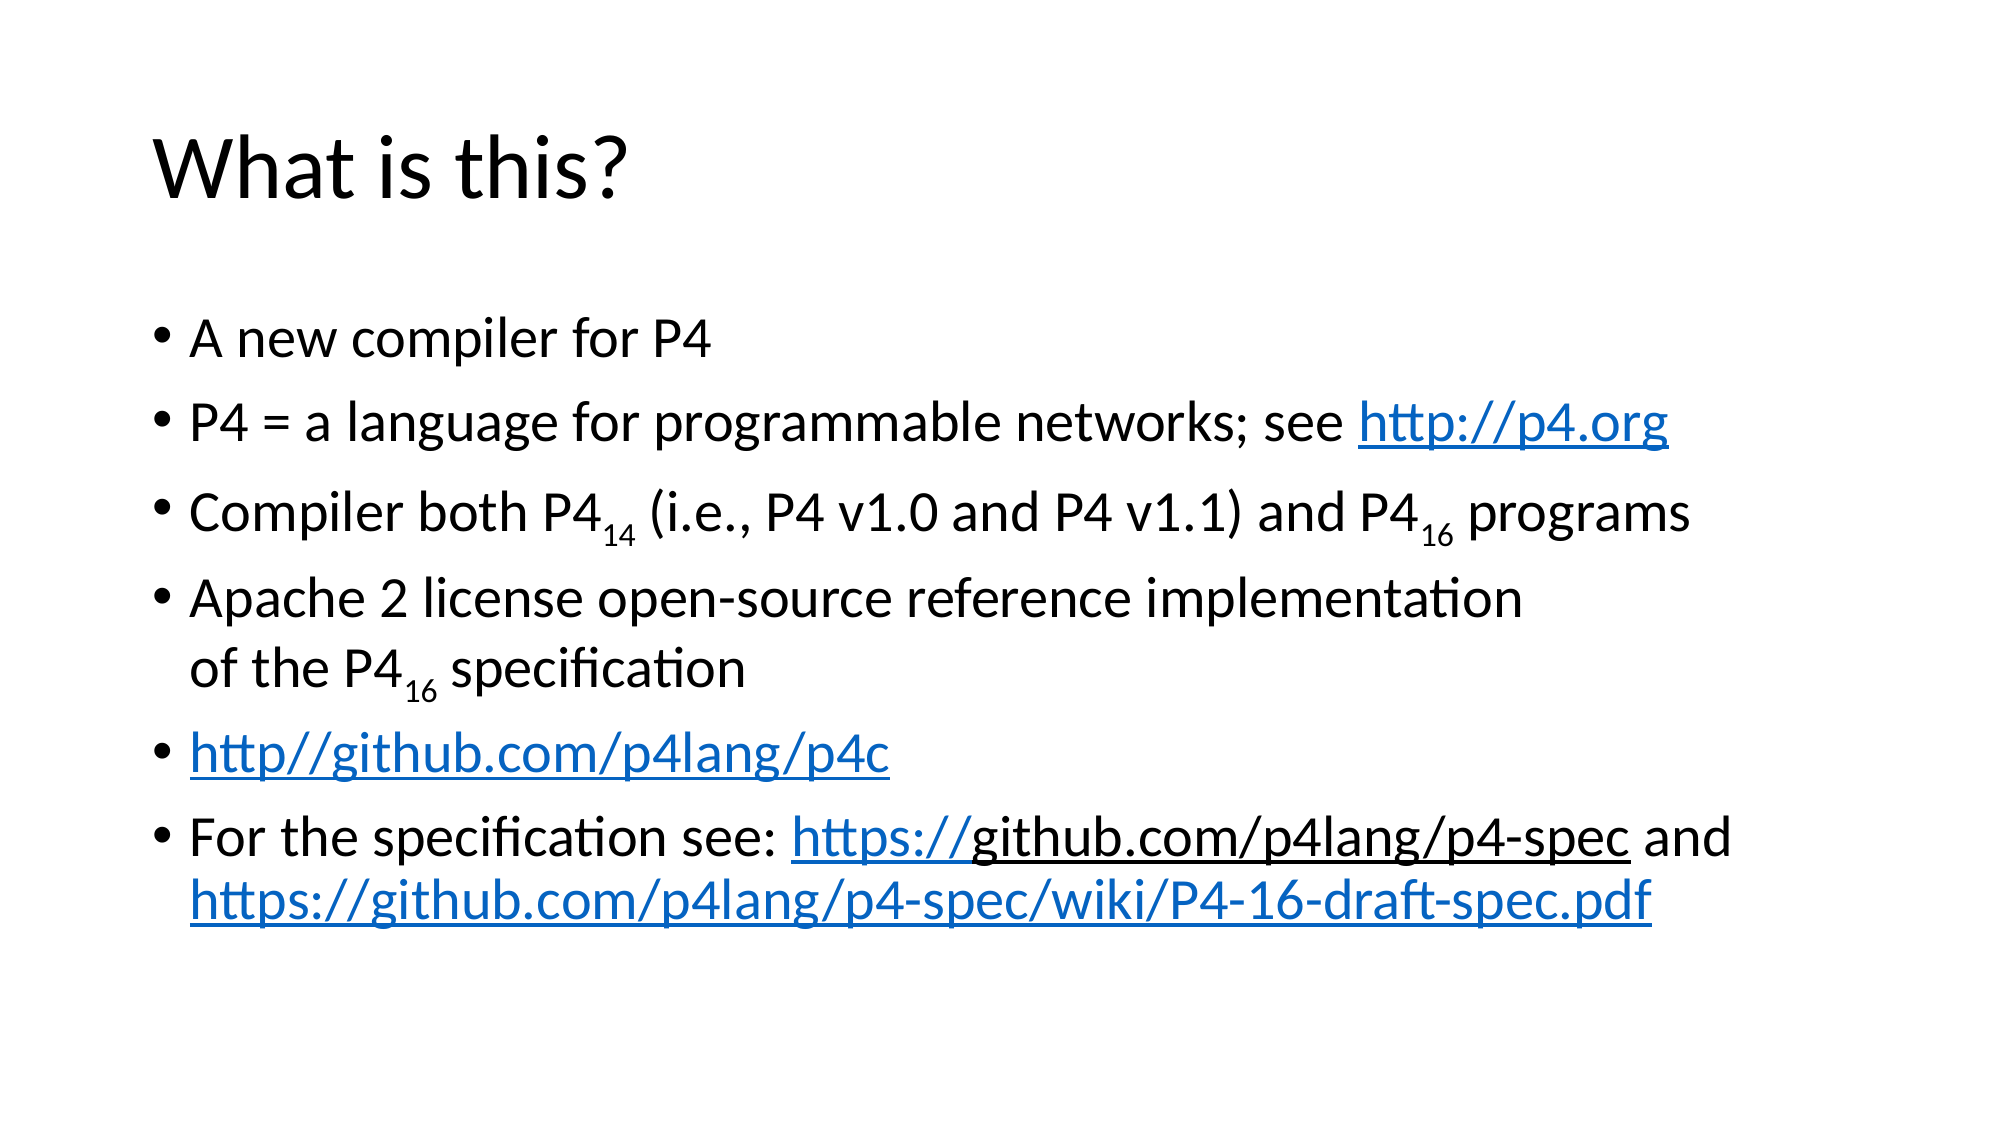

# What is this?
A new compiler for P4
P4 = a language for programmable networks; see http://p4.org
Compiler both P414 (i.e., P4 v1.0 and P4 v1.1) and P416 programs
Apache 2 license open-source reference implementation
of the P416 specification
http//github.com/p4lang/p4c
For the specification see: https://github.com/p4lang/p4-spec and https://github.com/p4lang/p4-spec/wiki/P4-16-draft-spec.pdf